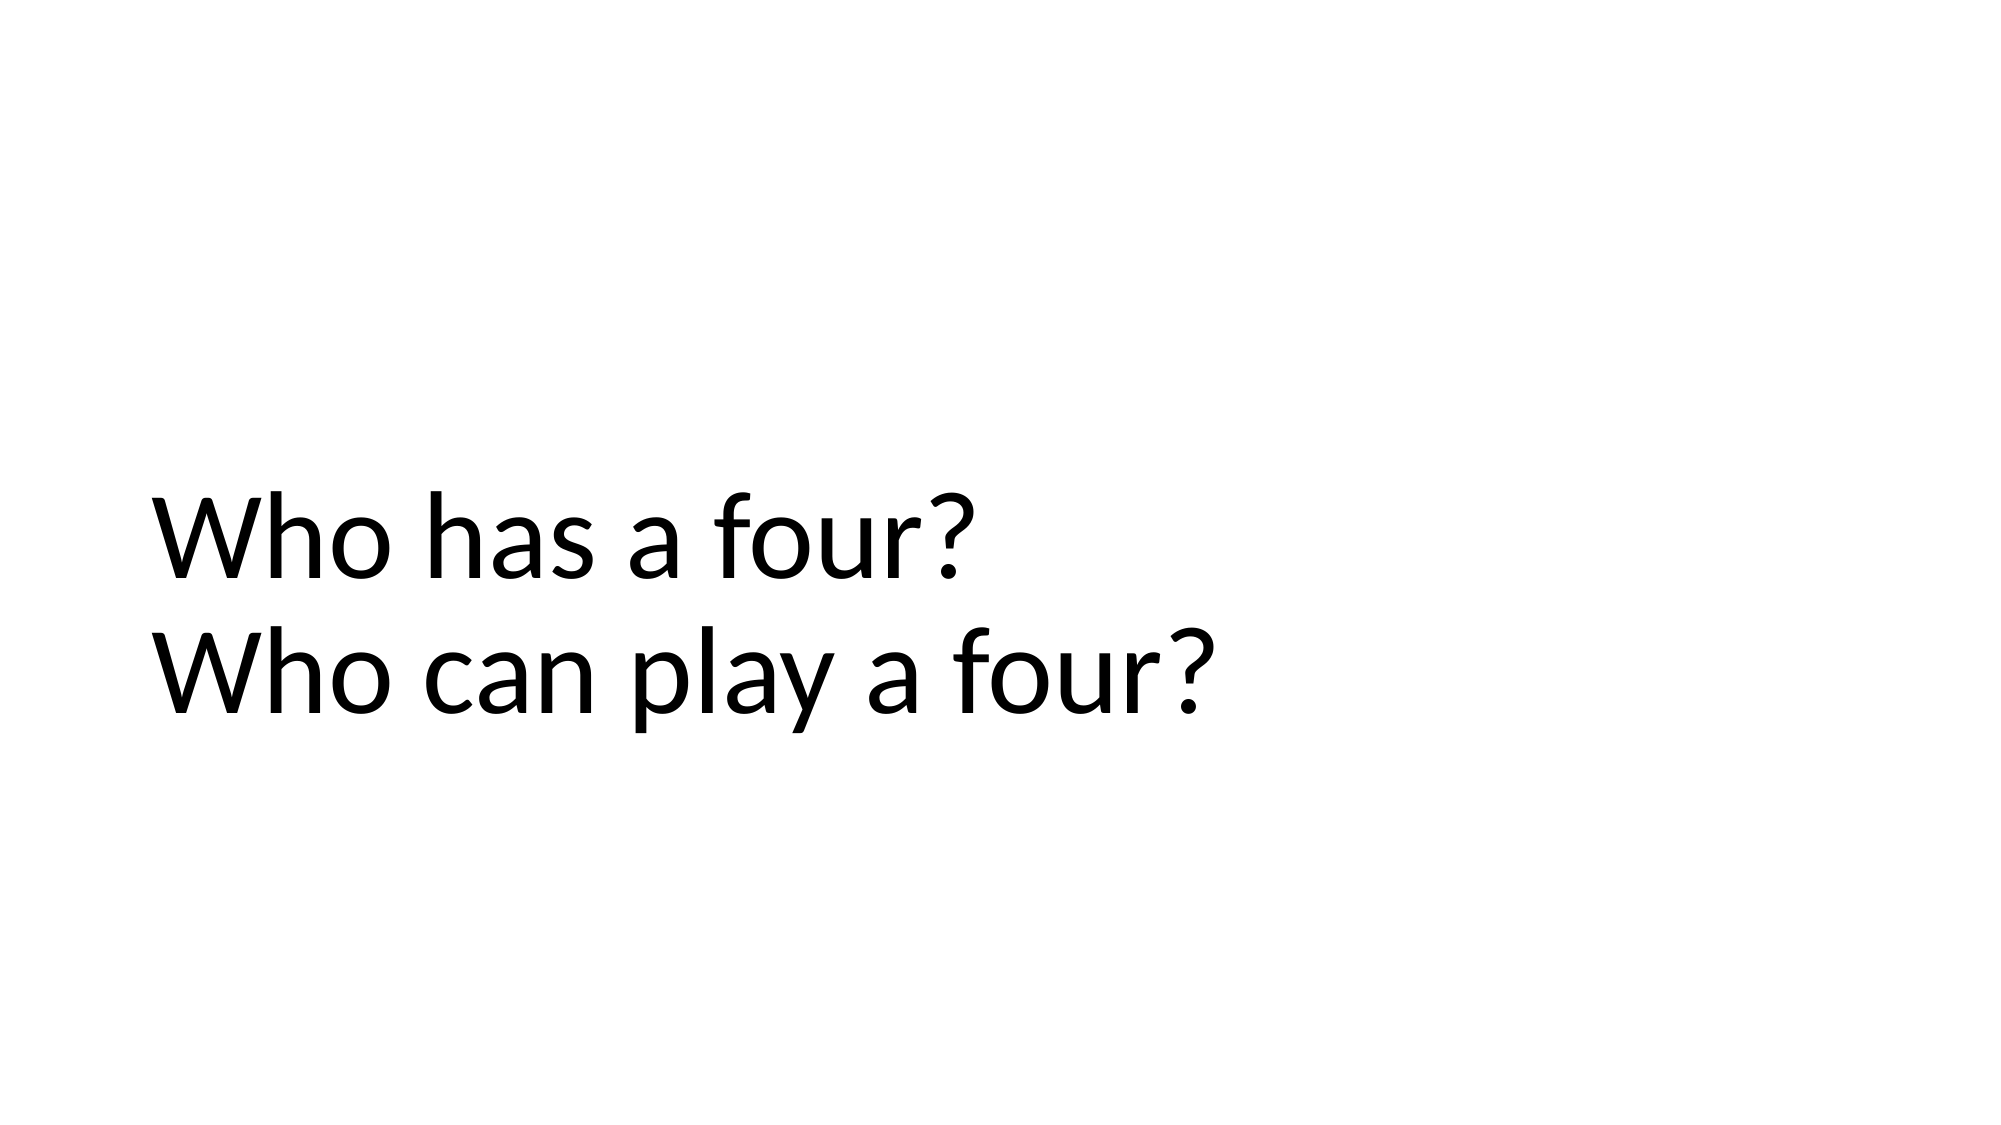

# Who has a four? Who can play a four?